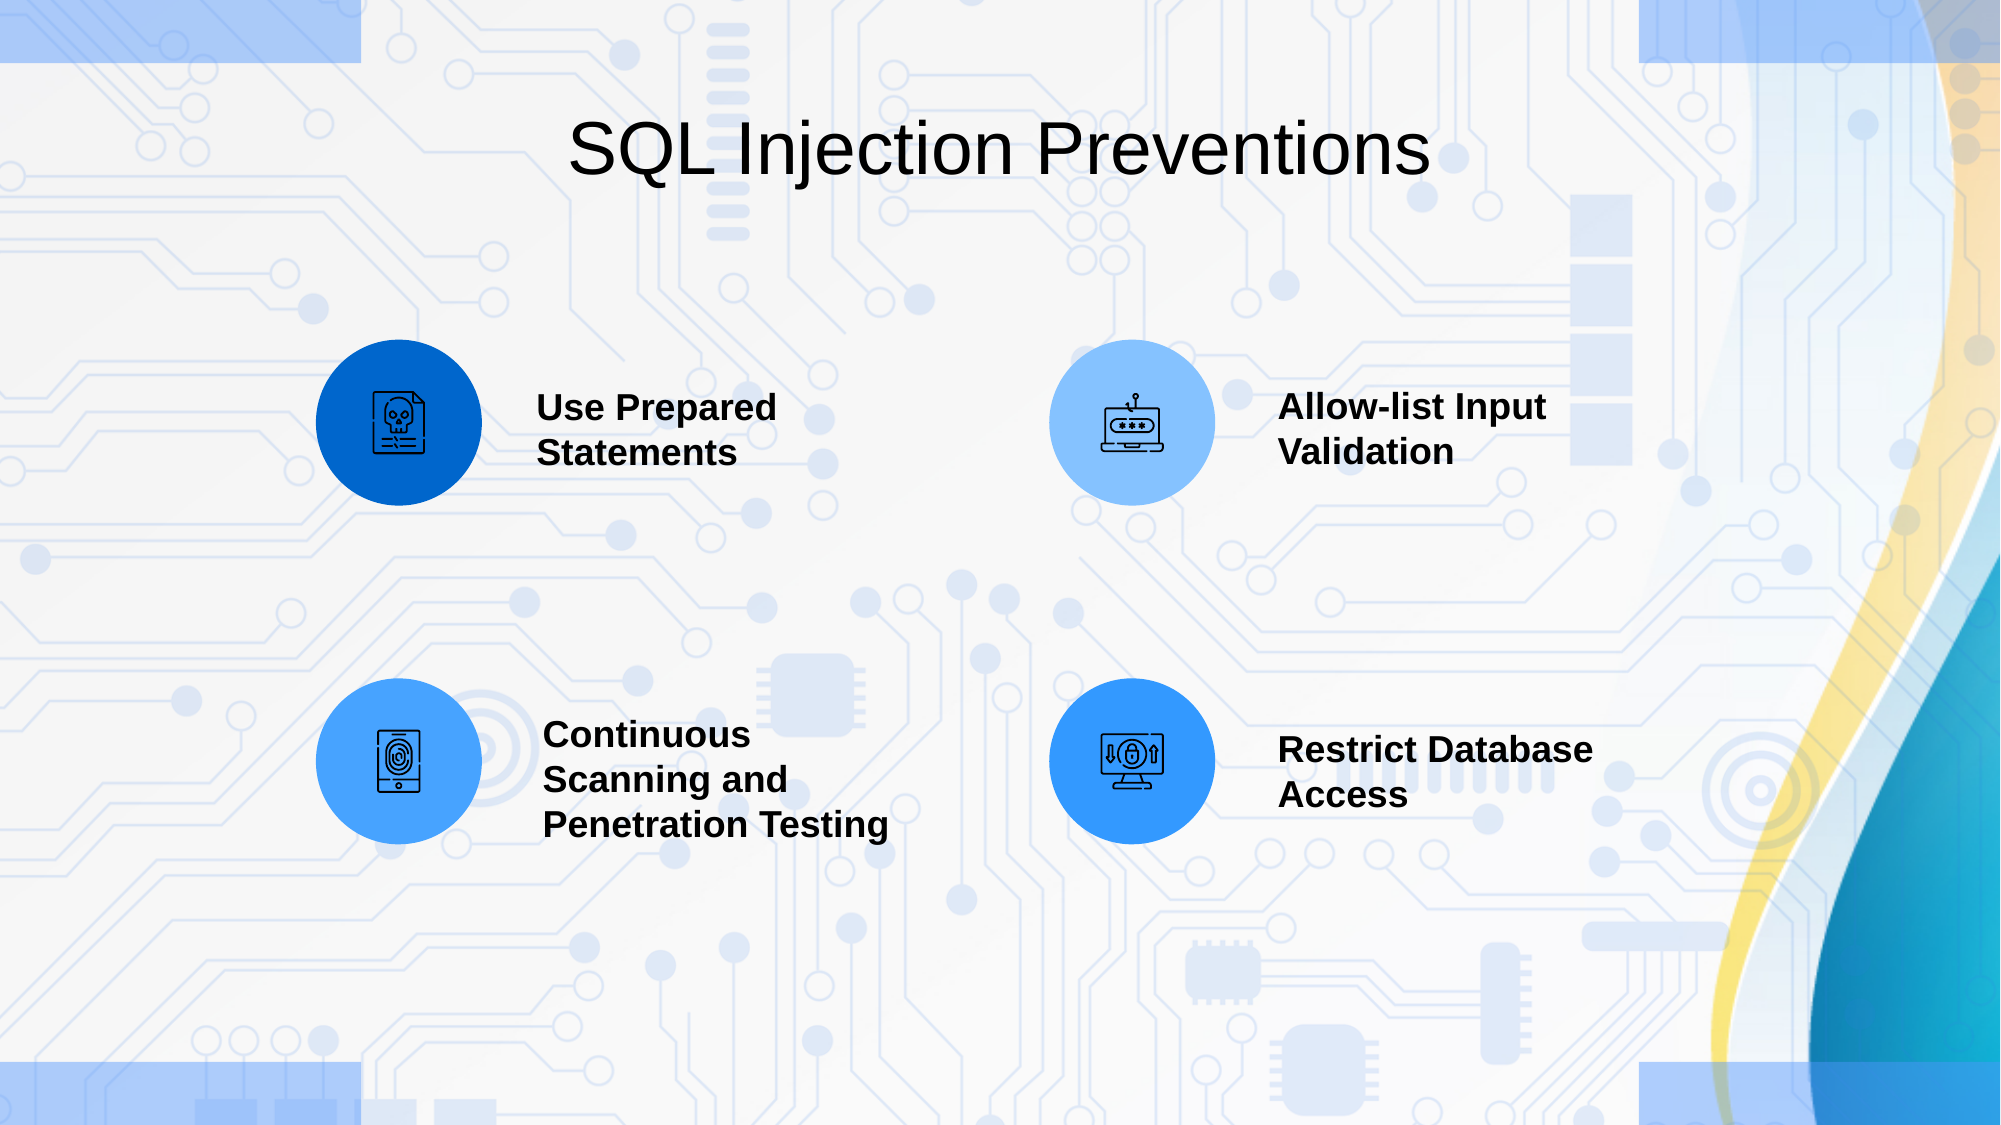

SQL Injection Preventions

Allow-list Input Validation
Use Prepared Statements

Continuous Scanning and Penetration Testing
Restrict Database Access